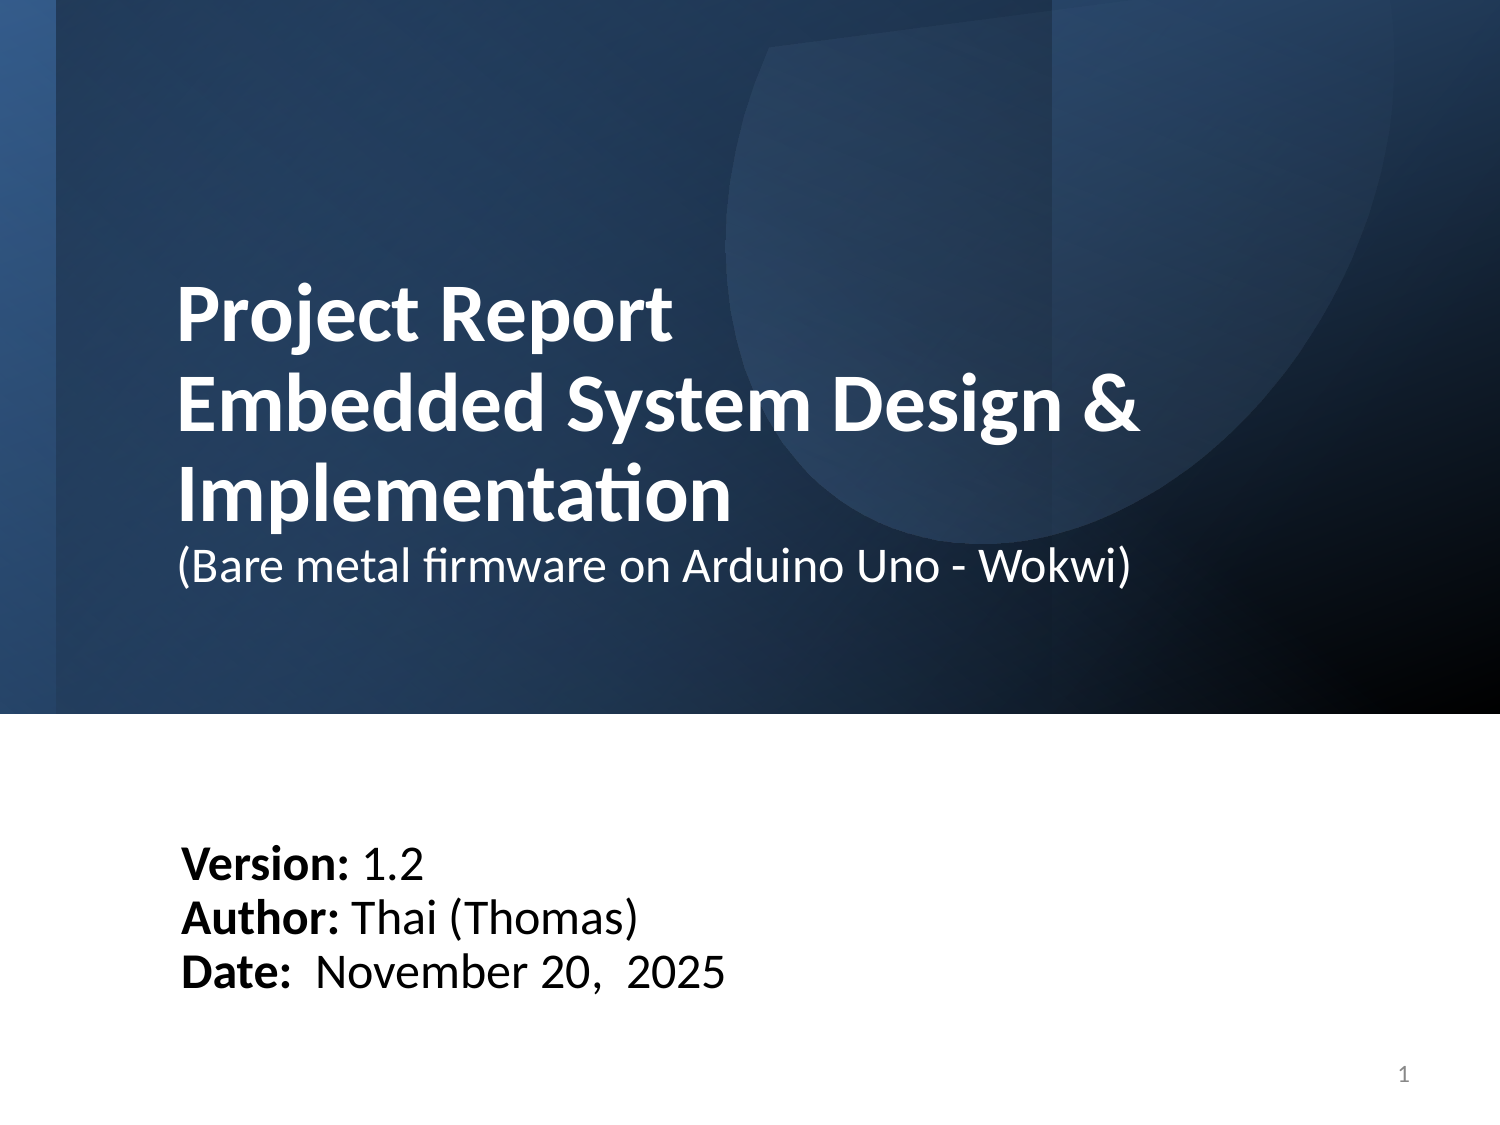

# Project Report Embedded System Design & Implementation (Bare metal firmware on Arduino Uno - Wokwi)
Version: 1.2
Author: Thai (Thomas)
Date:  November 20,  2025
1